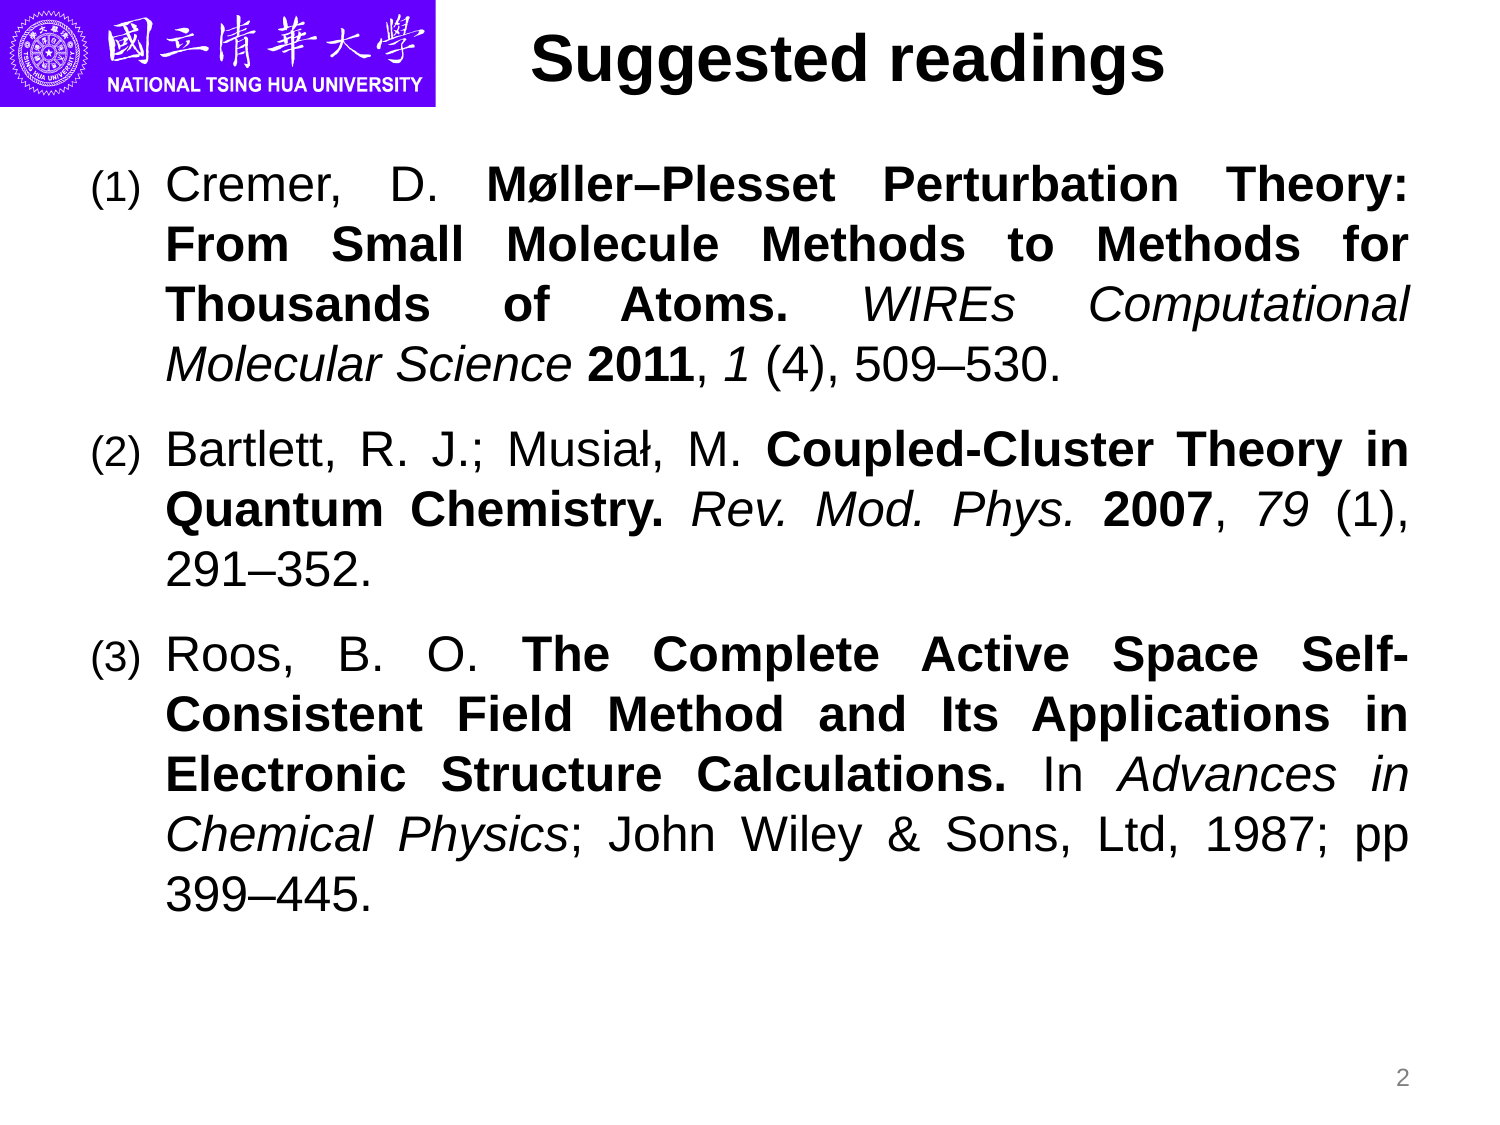

# Suggested readings
Cremer, D. Møller–Plesset Perturbation Theory: From Small Molecule Methods to Methods for Thousands of Atoms. WIREs Computational Molecular Science 2011, 1 (4), 509–530.
Bartlett, R. J.; Musiał, M. Coupled-Cluster Theory in Quantum Chemistry. Rev. Mod. Phys. 2007, 79 (1), 291–352.
Roos, B. O. The Complete Active Space Self-Consistent Field Method and Its Applications in Electronic Structure Calculations. In Advances in Chemical Physics; John Wiley & Sons, Ltd, 1987; pp 399–445.
2